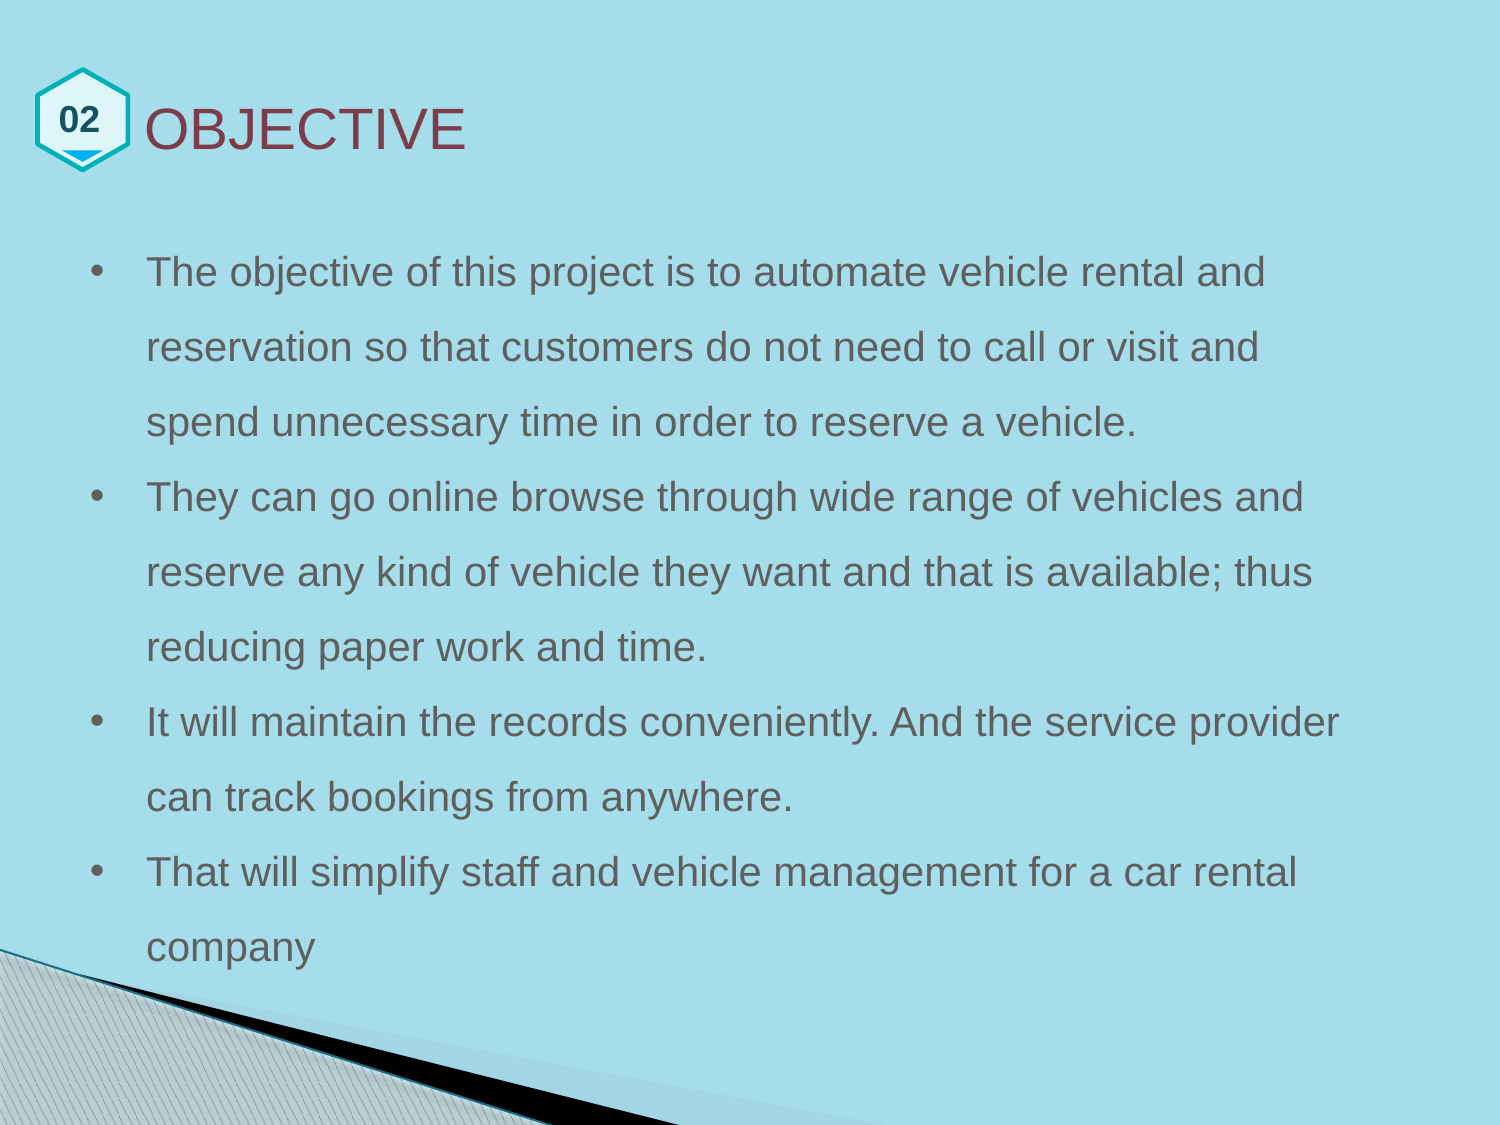

OBJECTIVE
02
The objective of this project is to automate vehicle rental and reservation so that customers do not need to call or visit and spend unnecessary time in order to reserve a vehicle.
They can go online browse through wide range of vehicles and reserve any kind of vehicle they want and that is available; thus reducing paper work and time.
It will maintain the records conveniently. And the service provider can track bookings from anywhere.
That will simplify staff and vehicle management for a car rental company